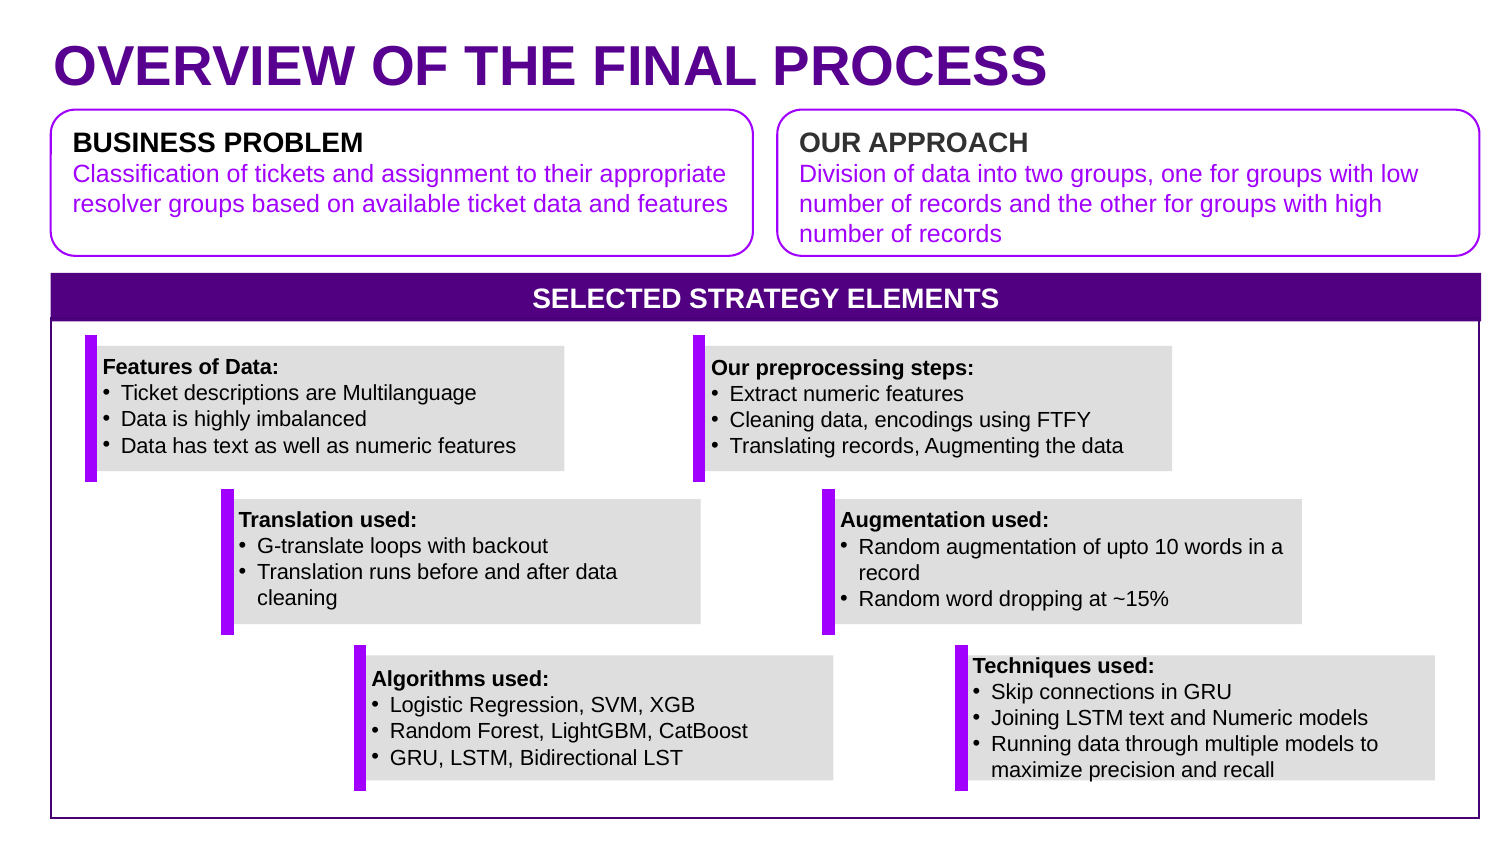

# OVERVIEW OF THE FINAL PROCESS
BUSINESS PROBLEM
Classification of tickets and assignment to their appropriate resolver groups based on available ticket data and features
OUR APPROACH
Division of data into two groups, one for groups with low number of records and the other for groups with high number of records
SELECTED STRATEGY ELEMENTS

Features of Data:
Ticket descriptions are Multilanguage
Data is highly imbalanced
Data has text as well as numeric features
Our preprocessing steps:
Extract numeric features
Cleaning data, encodings using FTFY
Translating records, Augmenting the data

Translation used:
G-translate loops with backout
Translation runs before and after data cleaning
Augmentation used:
Random augmentation of upto 10 words in a record
Random word dropping at ~15%
Techniques used:
Skip connections in GRU
Joining LSTM text and Numeric models
Running data through multiple models to maximize precision and recall

Algorithms used:
Logistic Regression, SVM, XGB
Random Forest, LightGBM, CatBoost
GRU, LSTM, Bidirectional LST